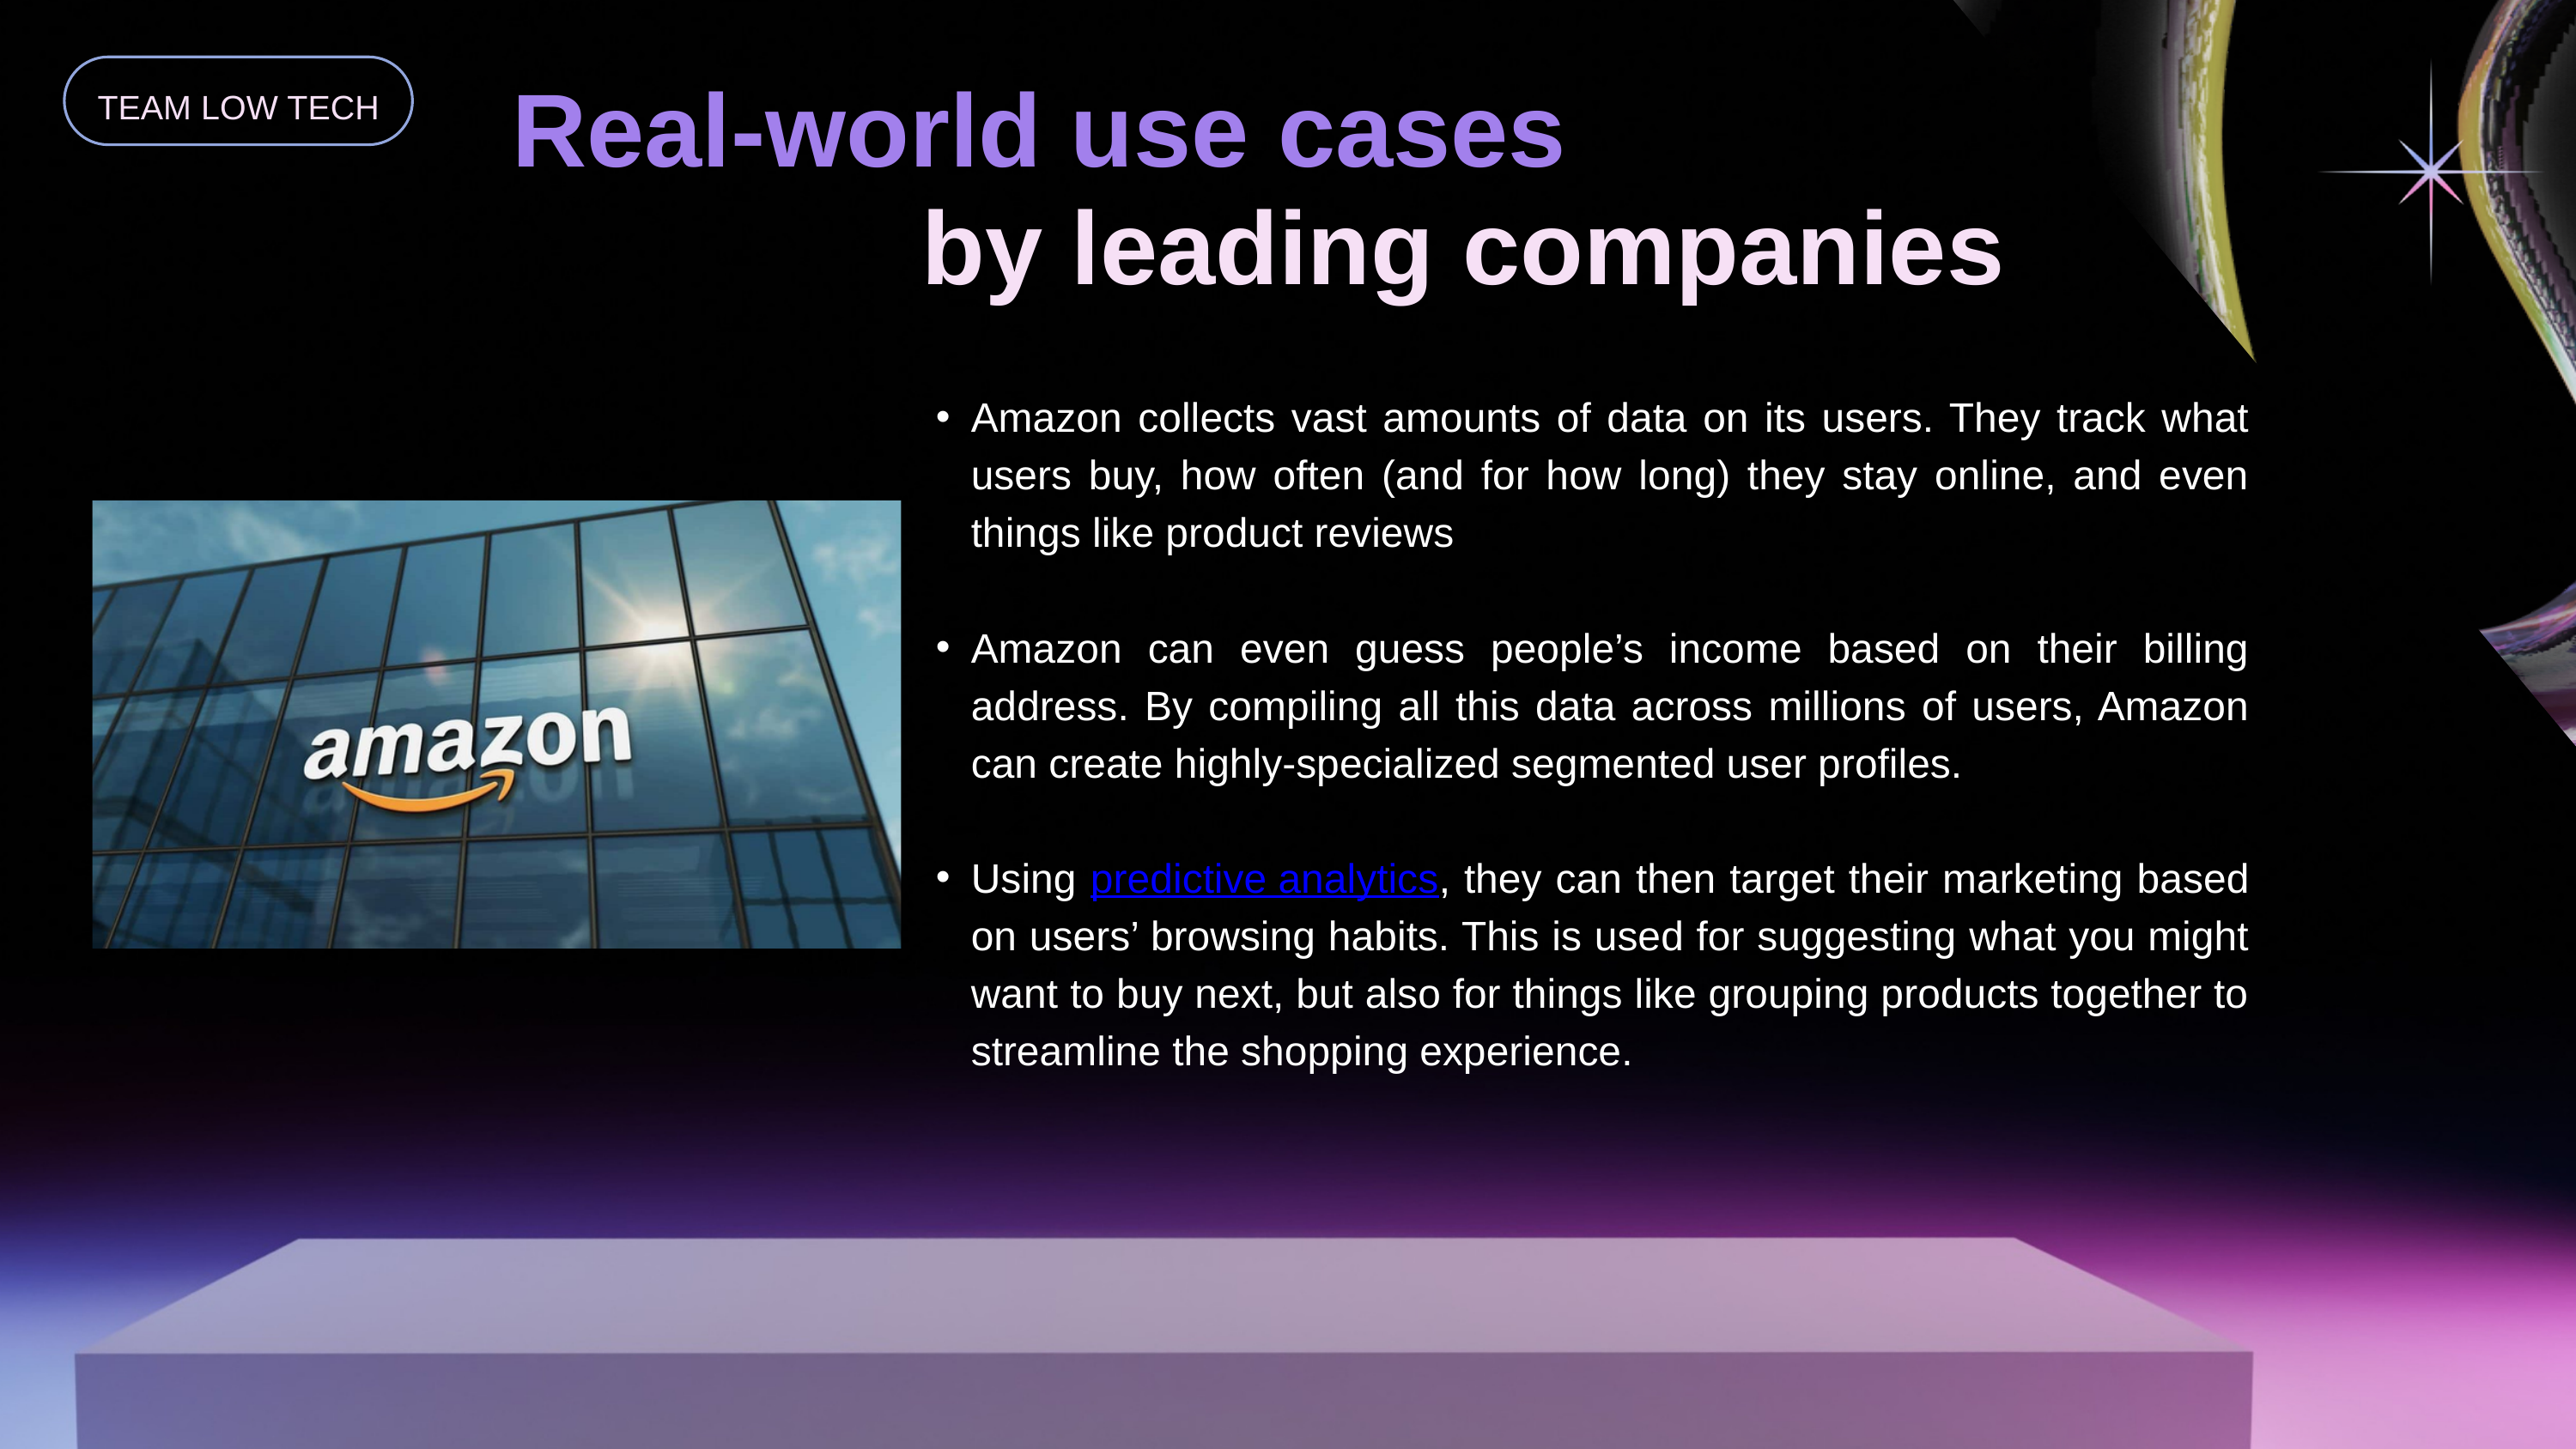

Real-world use cases

TEAM LOW TECH

by leading companies
Amazon collects vast amounts of data on its users. They track what users buy, how often (and for how long) they stay online, and even things like product reviews

Amazon can even guess people’s income based on their billing address. By compiling all this data across millions of users, Amazon can create highly-specialized segmented user profiles.

Using predictive analytics, they can then target their marketing based on users’ browsing habits. This is used for suggesting what you might want to buy next, but also for things like grouping products together to streamline the shopping experience.